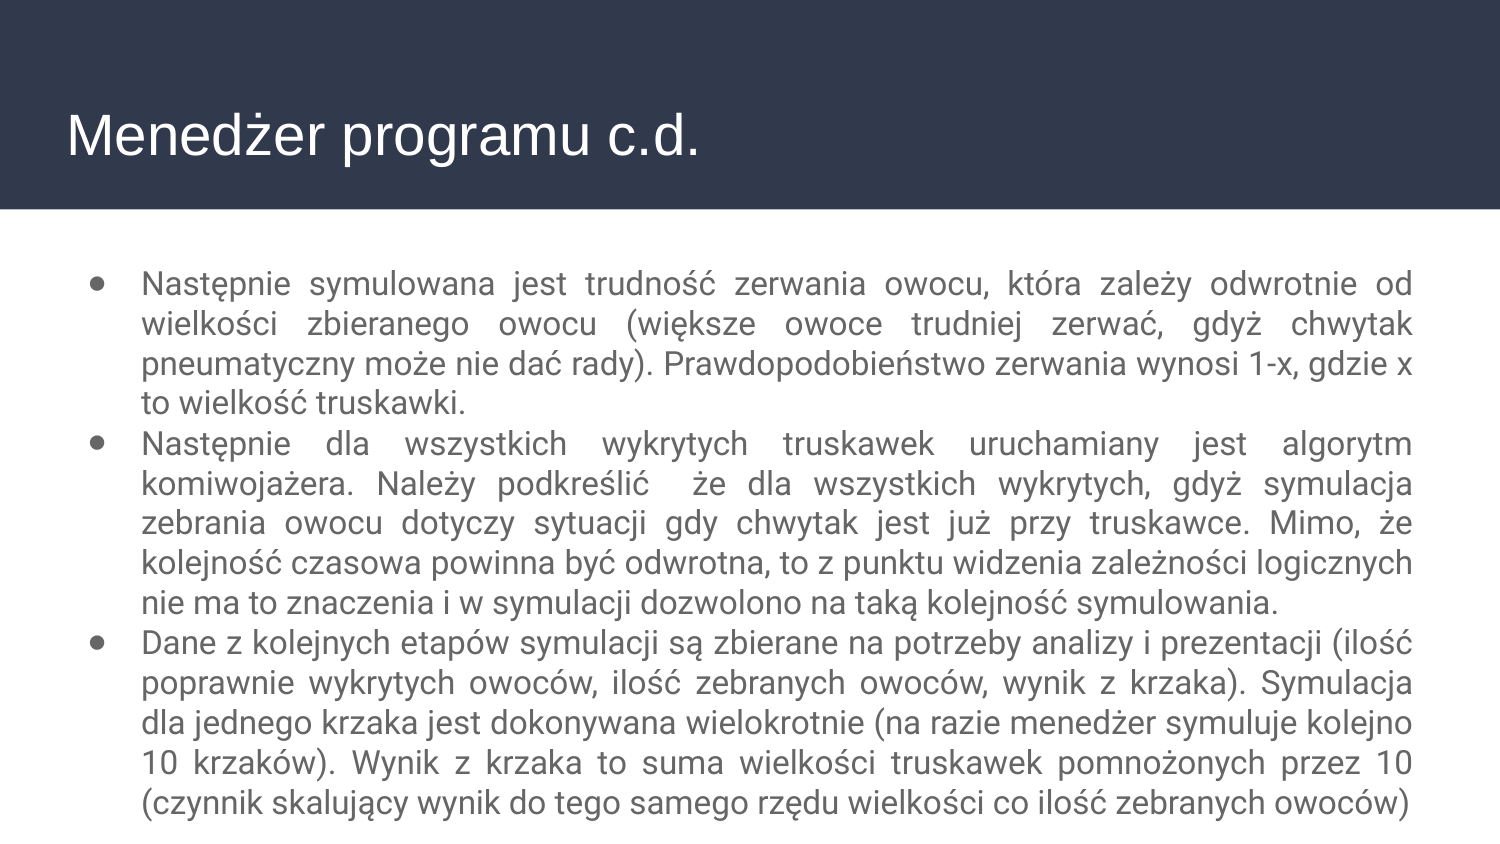

# Menedżer programu c.d.

Następnie symulowana jest trudność zerwania owocu, która zależy odwrotnie od wielkości zbieranego owocu (większe owoce trudniej zerwać, gdyż chwytak pneumatyczny może nie dać rady). Prawdopodobieństwo zerwania wynosi 1-x, gdzie x to wielkość truskawki.
Następnie dla wszystkich wykrytych truskawek uruchamiany jest algorytm komiwojażera. Należy podkreślić  że dla wszystkich wykrytych, gdyż symulacja zebrania owocu dotyczy sytuacji gdy chwytak jest już przy truskawce. Mimo, że kolejność czasowa powinna być odwrotna, to z punktu widzenia zależności logicznych nie ma to znaczenia i w symulacji dozwolono na taką kolejność symulowania.
Dane z kolejnych etapów symulacji są zbierane na potrzeby analizy i prezentacji (ilość poprawnie wykrytych owoców, ilość zebranych owoców, wynik z krzaka). Symulacja dla jednego krzaka jest dokonywana wielokrotnie (na razie menedżer symuluje kolejno 10 krzaków). Wynik z krzaka to suma wielkości truskawek pomnożonych przez 10 (czynnik skalujący wynik do tego samego rzędu wielkości co ilość zebranych owoców)